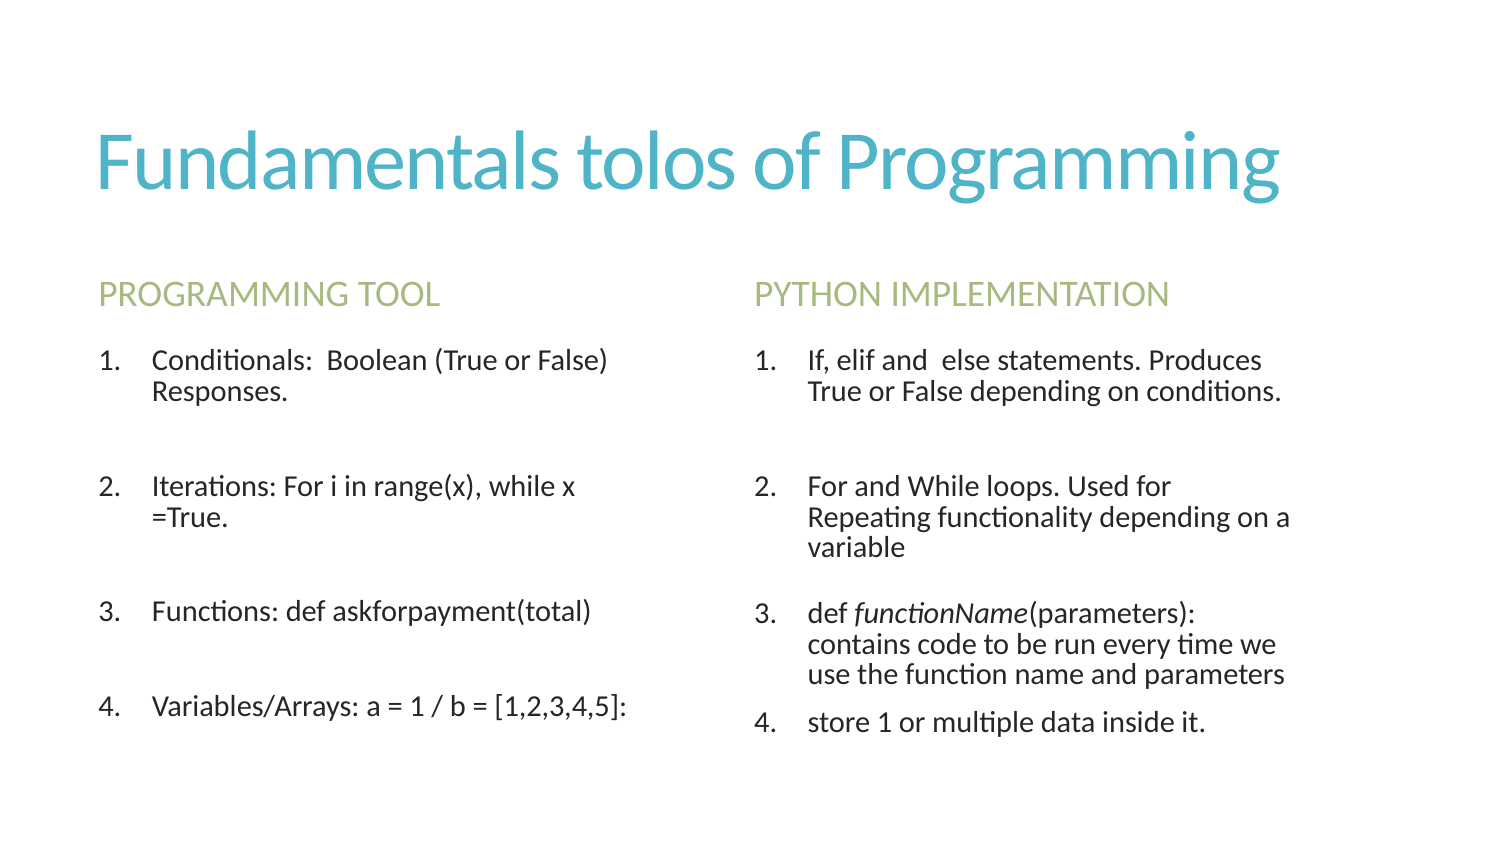

# Fundamentals tolos of Programming
Python implementation
Programming tool
If, elif and  else statements. Produces True or False depending on conditions.

For and While loops. Used for Repeating functionality depending on a variable

def functionName(parameters): contains code to be run every time we use the function name and parameters
store 1 or multiple data inside it.
Conditionals:  Boolean (True or False) Responses.

Iterations: For i in range(x), while x =True.

Functions: def askforpayment(total)

Variables/Arrays: a = 1 / b = [1,2,3,4,5]: